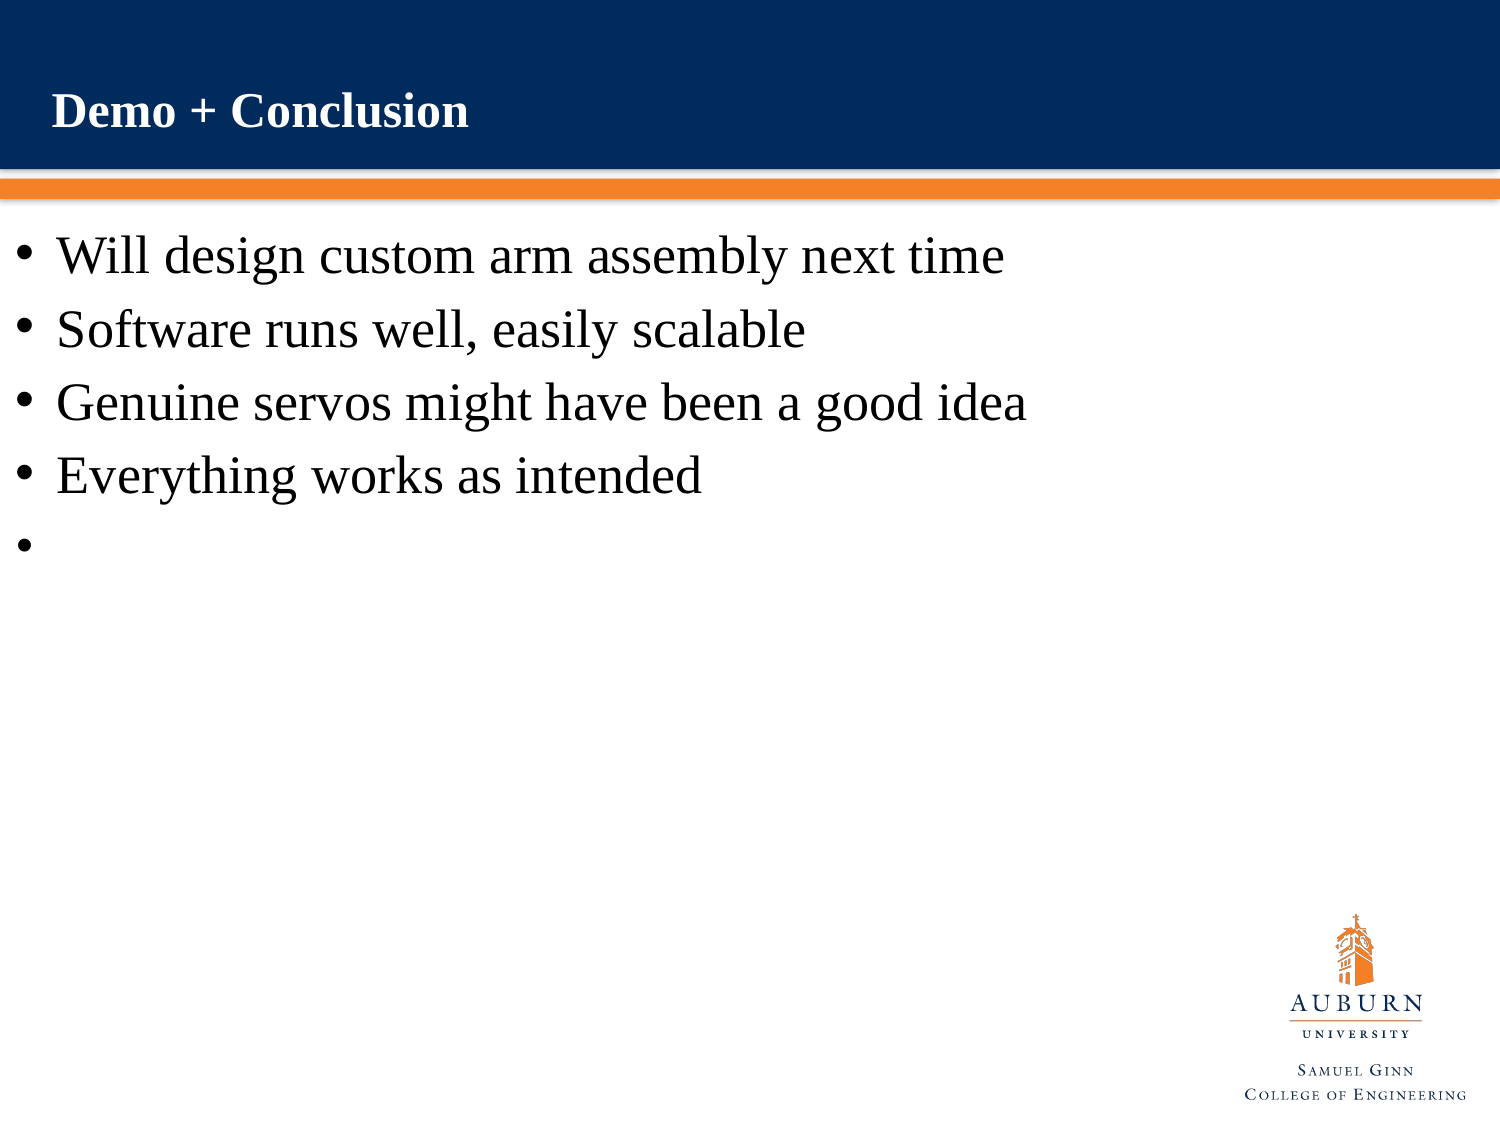

Demo + Conclusion
Will design custom arm assembly next time
Software runs well, easily scalable
Genuine servos might have been a good idea
Everything works as intended